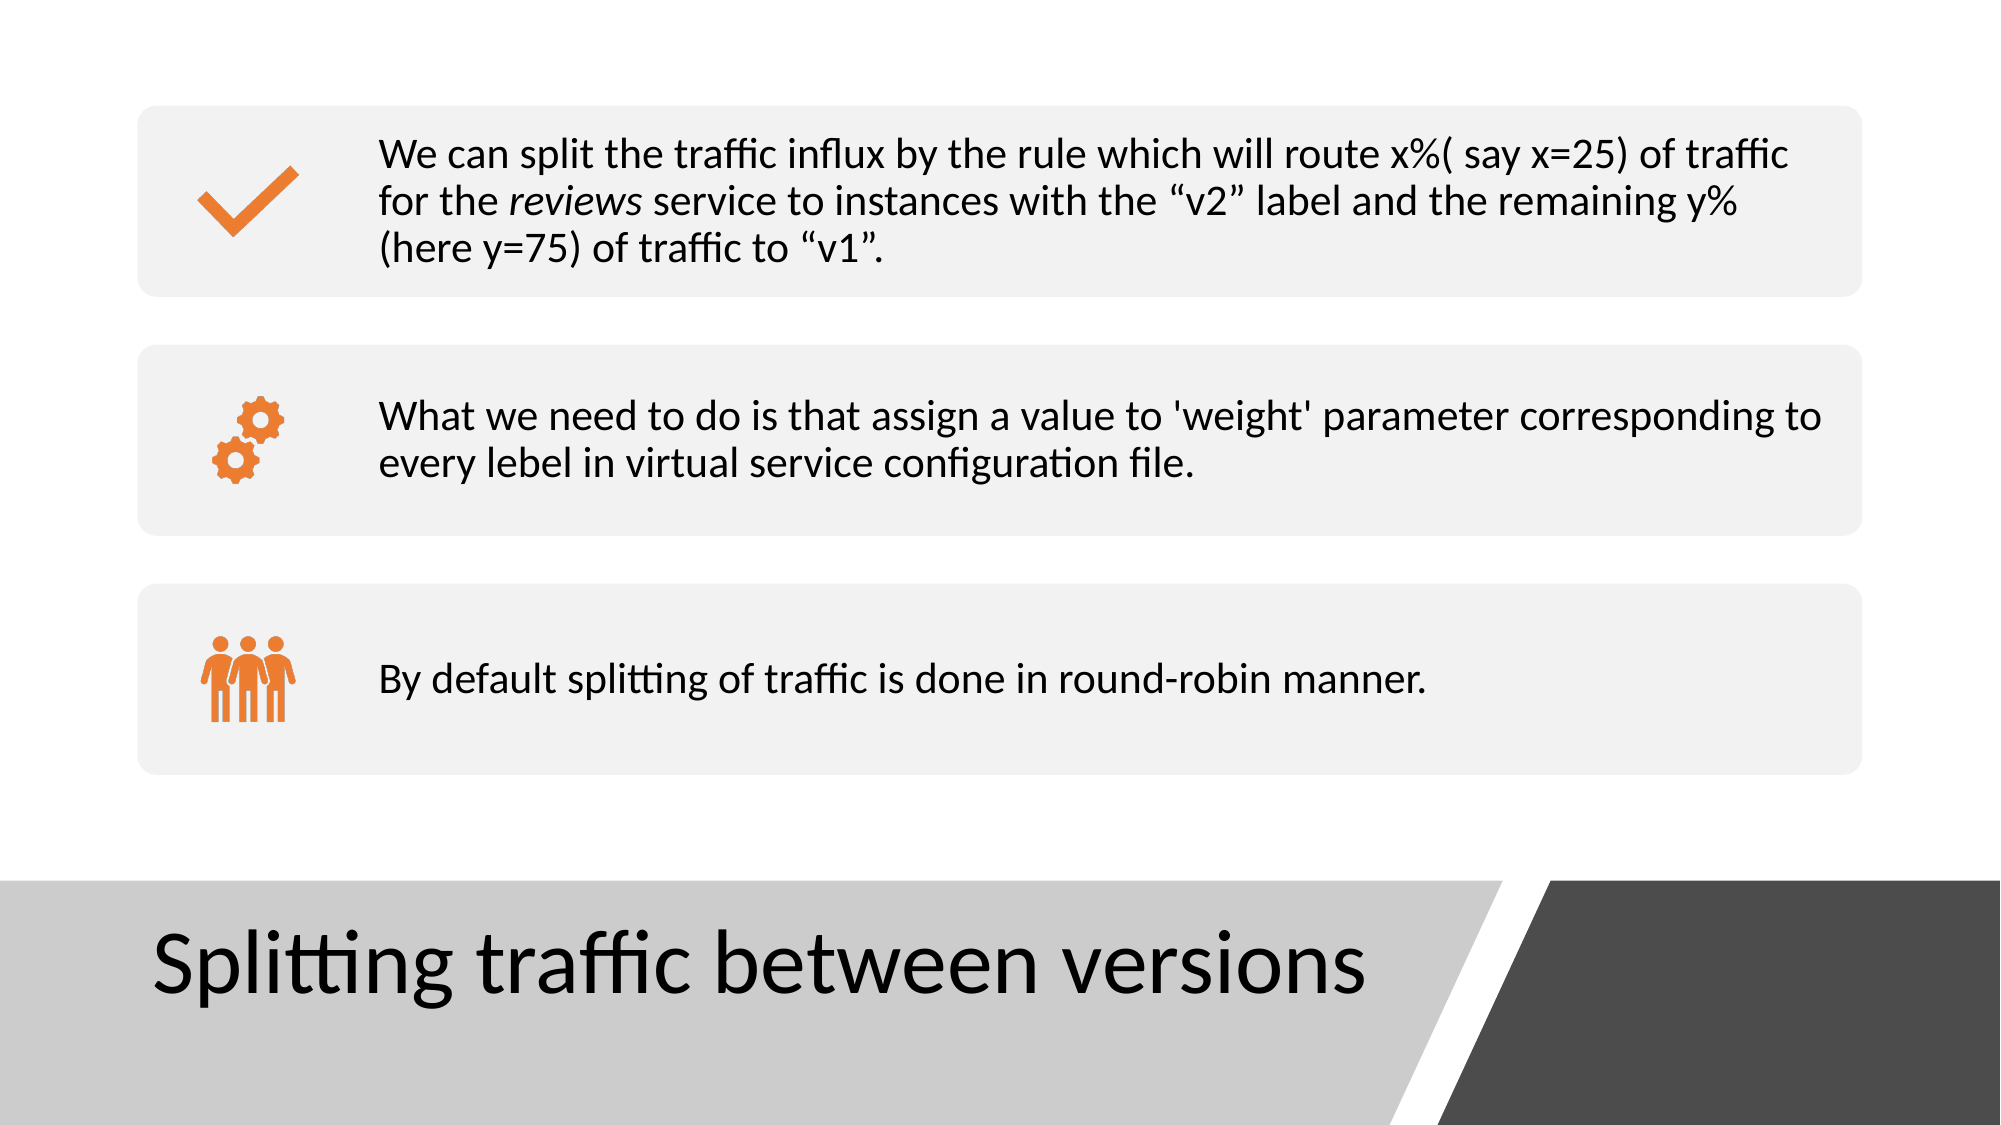

We can split the traffic influx by the rule which will route x%( say x=25) of traffic for the reviews service to instances with the “v2” label and the remaining y% (here y=75) of traffic to “v1”.
What we need to do is that assign a value to 'weight' parameter corresponding to every lebel in virtual service configuration file.
By default splitting of traffic is done in round-robin manner.

# Splitting traffic between versions